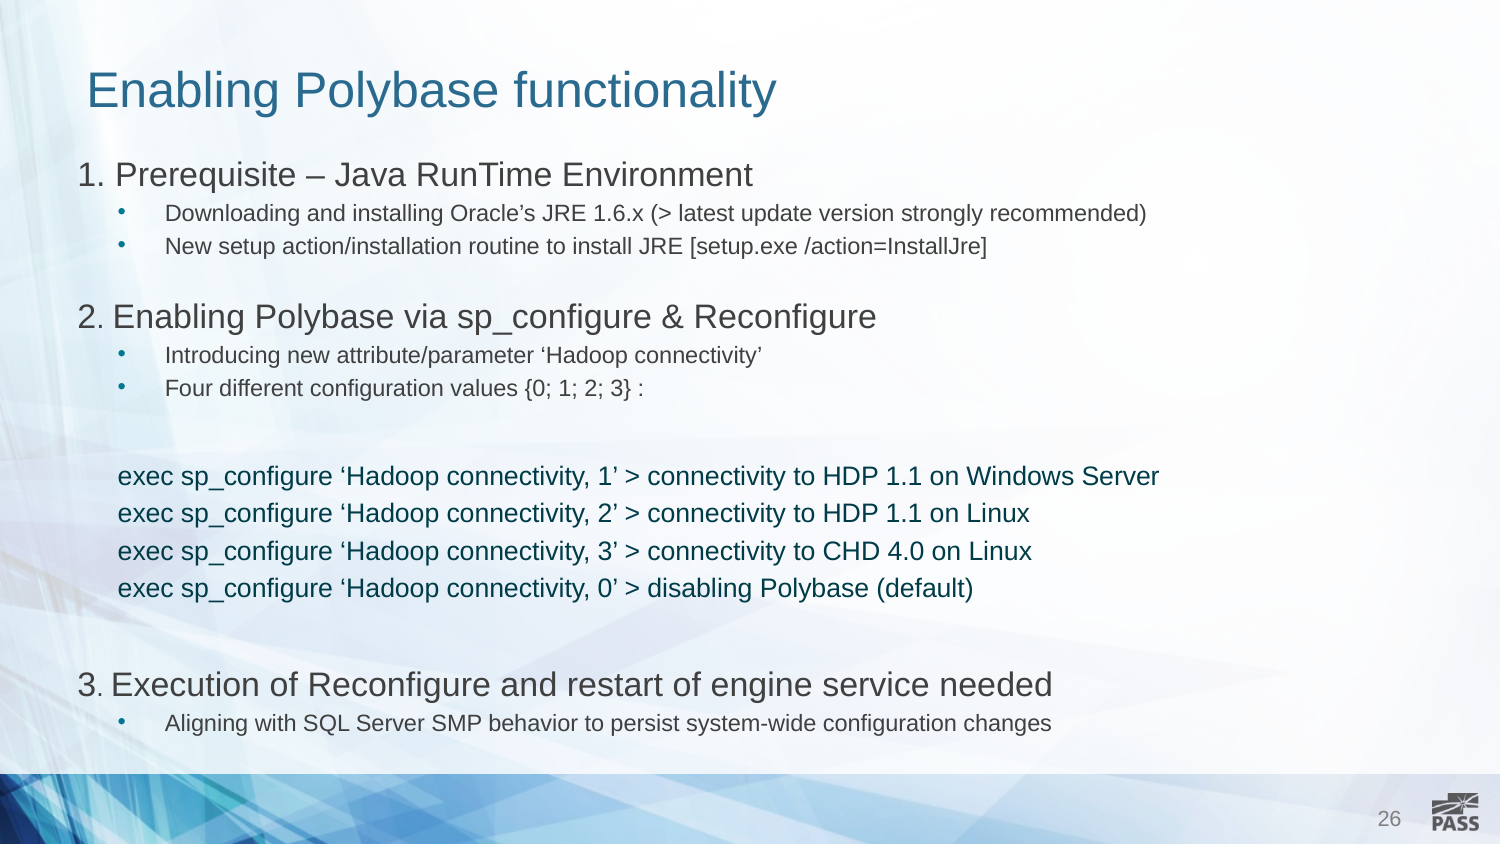

# Enabling Polybase functionality
1. Prerequisite – Java RunTime Environment
Downloading and installing Oracle’s JRE 1.6.x (> latest update version strongly recommended)
New setup action/installation routine to install JRE [setup.exe /action=InstallJre]
2. Enabling Polybase via sp_configure & Reconfigure
Introducing new attribute/parameter ‘Hadoop connectivity’
Four different configuration values {0; 1; 2; 3} :

exec sp_configure ‘Hadoop connectivity, 1’ > connectivity to HDP 1.1 on Windows Server
exec sp_configure ‘Hadoop connectivity, 2’ > connectivity to HDP 1.1 on Linux
exec sp_configure ‘Hadoop connectivity, 3’ > connectivity to CHD 4.0 on Linux
exec sp_configure ‘Hadoop connectivity, 0’ > disabling Polybase (default)

3. Execution of Reconfigure and restart of engine service needed
Aligning with SQL Server SMP behavior to persist system-wide configuration changes